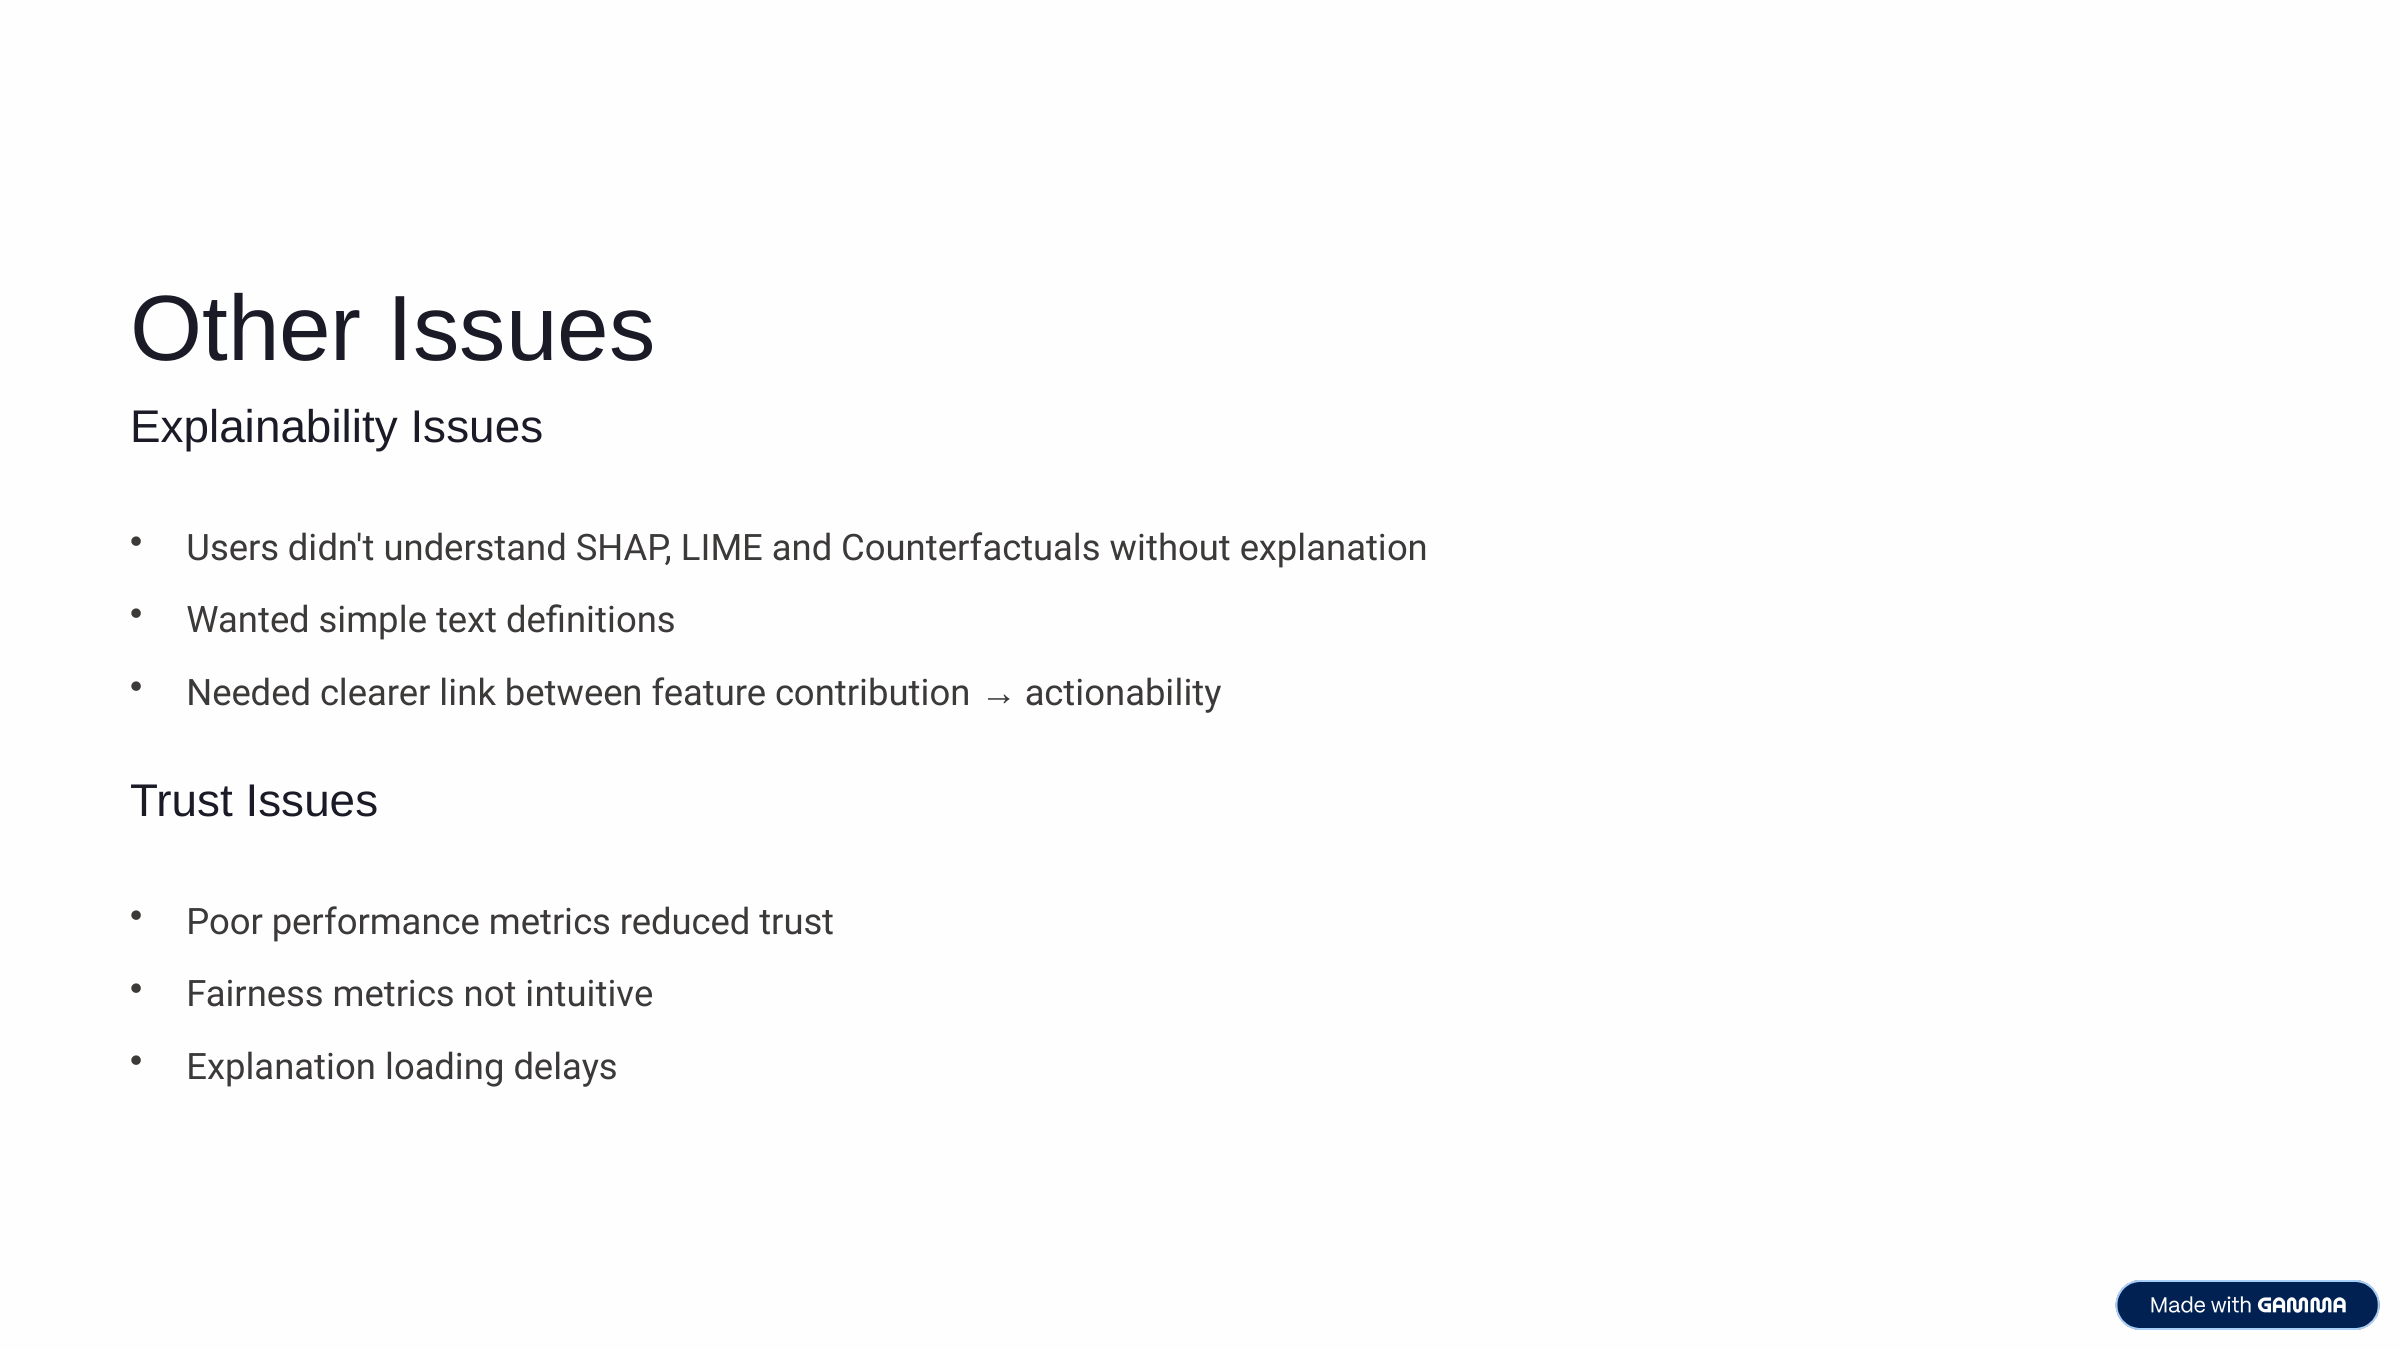

Other Issues
Explainability Issues
Users didn't understand SHAP, LIME and Counterfactuals without explanation
Wanted simple text definitions
Needed clearer link between feature contribution → actionability
Trust Issues
Poor performance metrics reduced trust
Fairness metrics not intuitive
Explanation loading delays